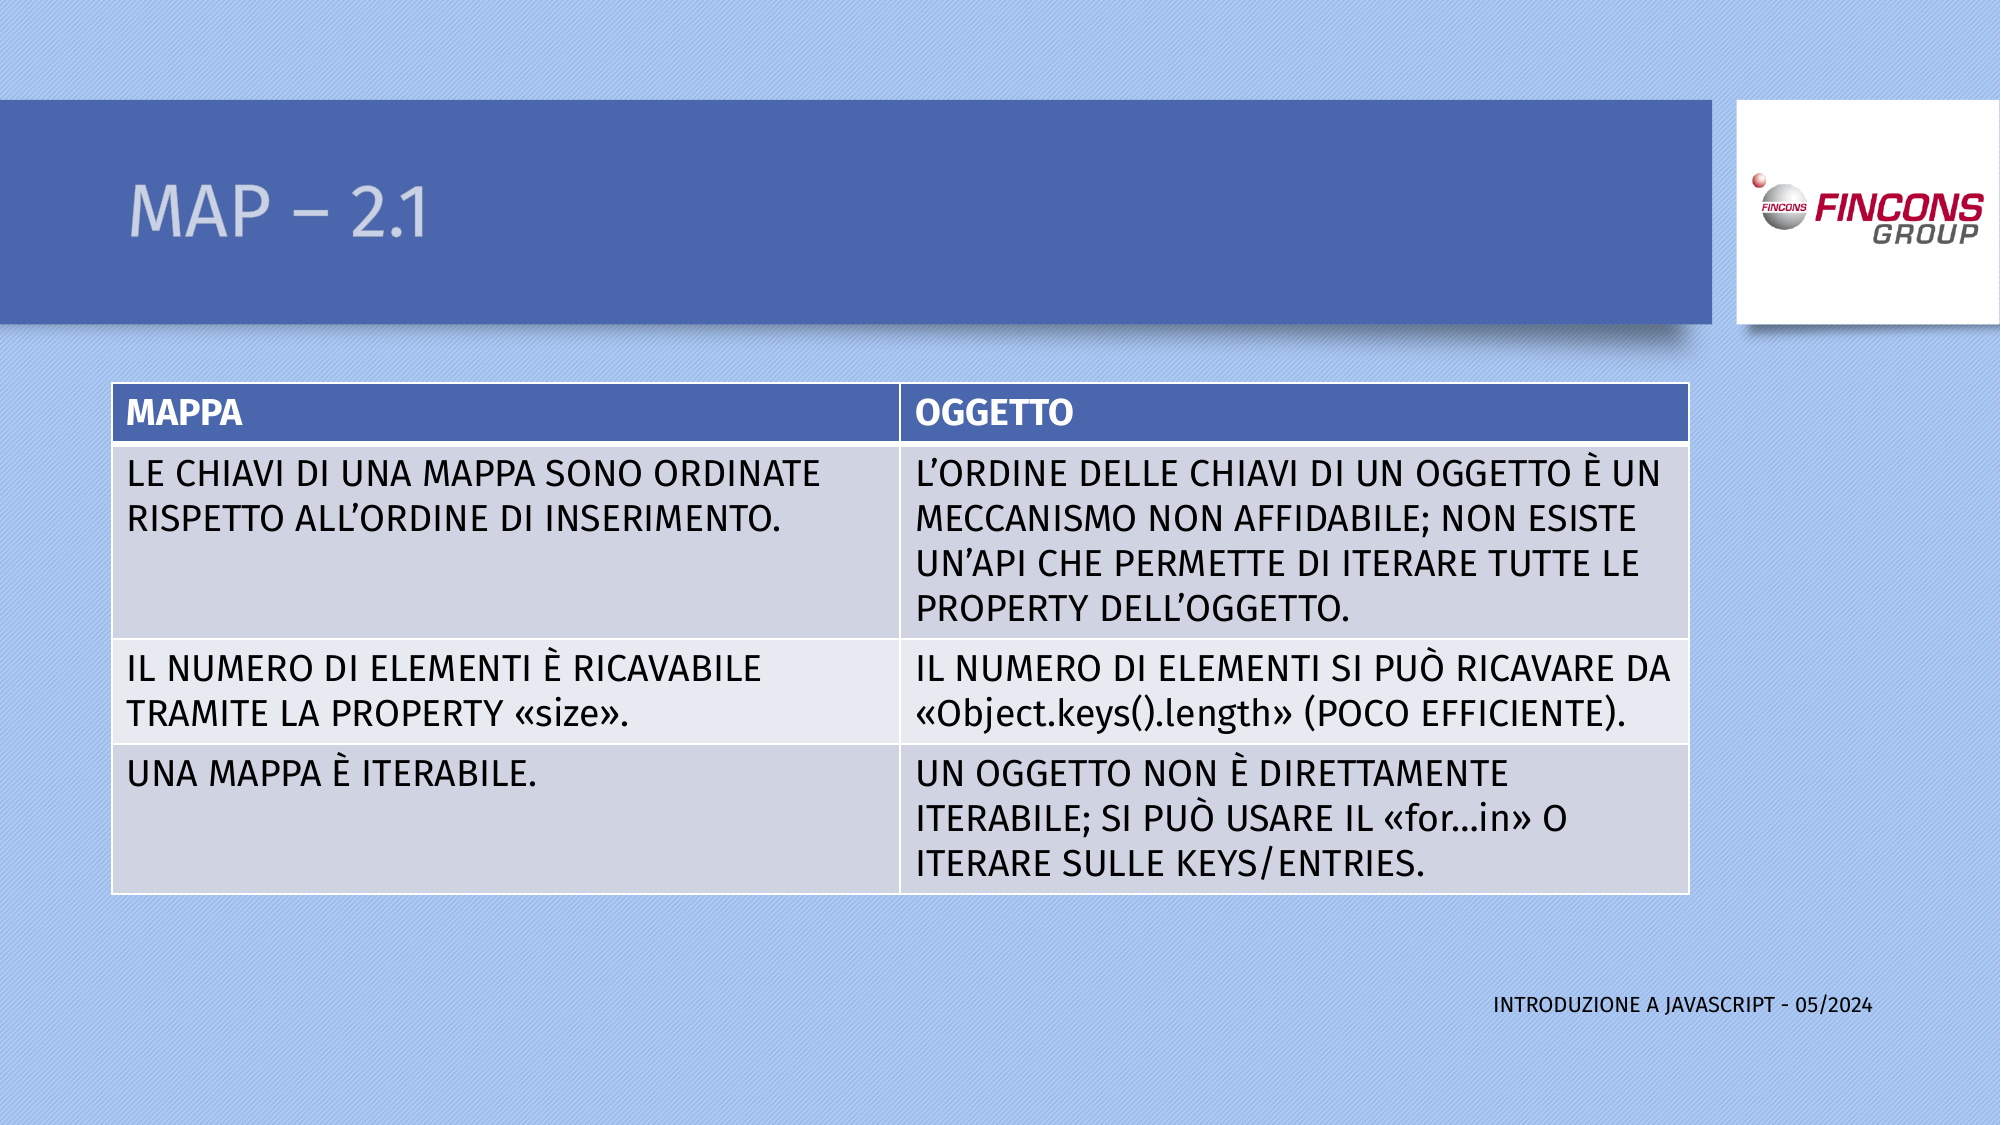

# MAP – 2.1
| MAPPA | OGGETTO |
| --- | --- |
| LE CHIAVI DI UNA MAPPA SONO ORDINATE RISPETTO ALL’ORDINE DI INSERIMENTO. | L’ORDINE DELLE CHIAVI DI UN OGGETTO È UN MECCANISMO NON AFFIDABILE; NON ESISTE UN’API CHE PERMETTE DI ITERARE TUTTE LE PROPERTY DELL’OGGETTO. |
| IL NUMERO DI ELEMENTI È RICAVABILE TRAMITE LA PROPERTY «size». | IL NUMERO DI ELEMENTI SI PUÒ RICAVARE DA «Object.keys().length» (POCO EFFICIENTE). |
| UNA MAPPA È ITERABILE. | UN OGGETTO NON È DIRETTAMENTE ITERABILE; SI PUÒ USARE IL «for…in» O ITERARE SULLE KEYS/ENTRIES. |
INTRODUZIONE A JAVASCRIPT - 05/2024